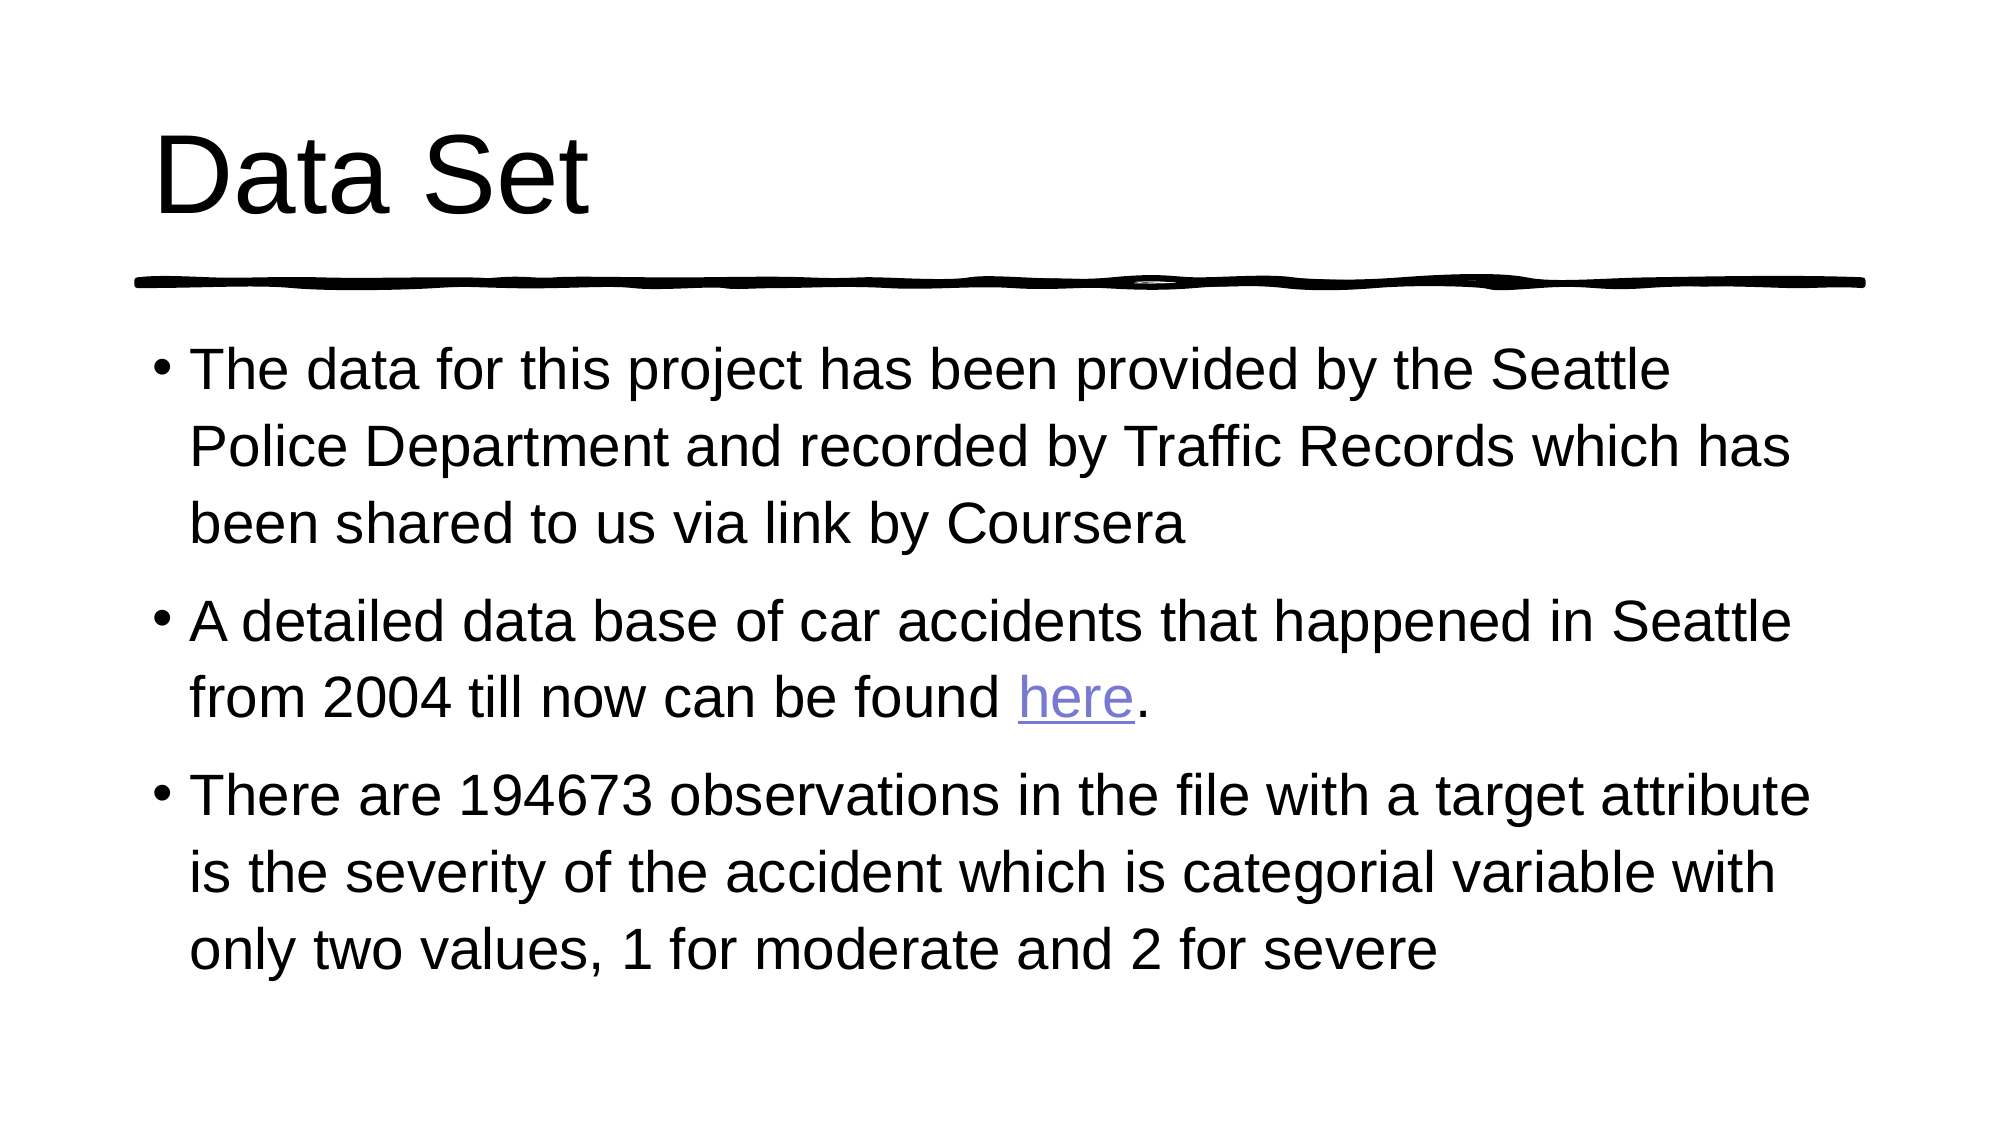

# Data Set
The data for this project has been provided by the Seattle Police Department and recorded by Traffic Records which has been shared to us via link by Coursera
A detailed data base of car accidents that happened in Seattle from 2004 till now can be found here.
There are 194673 observations in the file with a target attribute is the severity of the accident which is categorial variable with only two values, 1 for moderate and 2 for severe